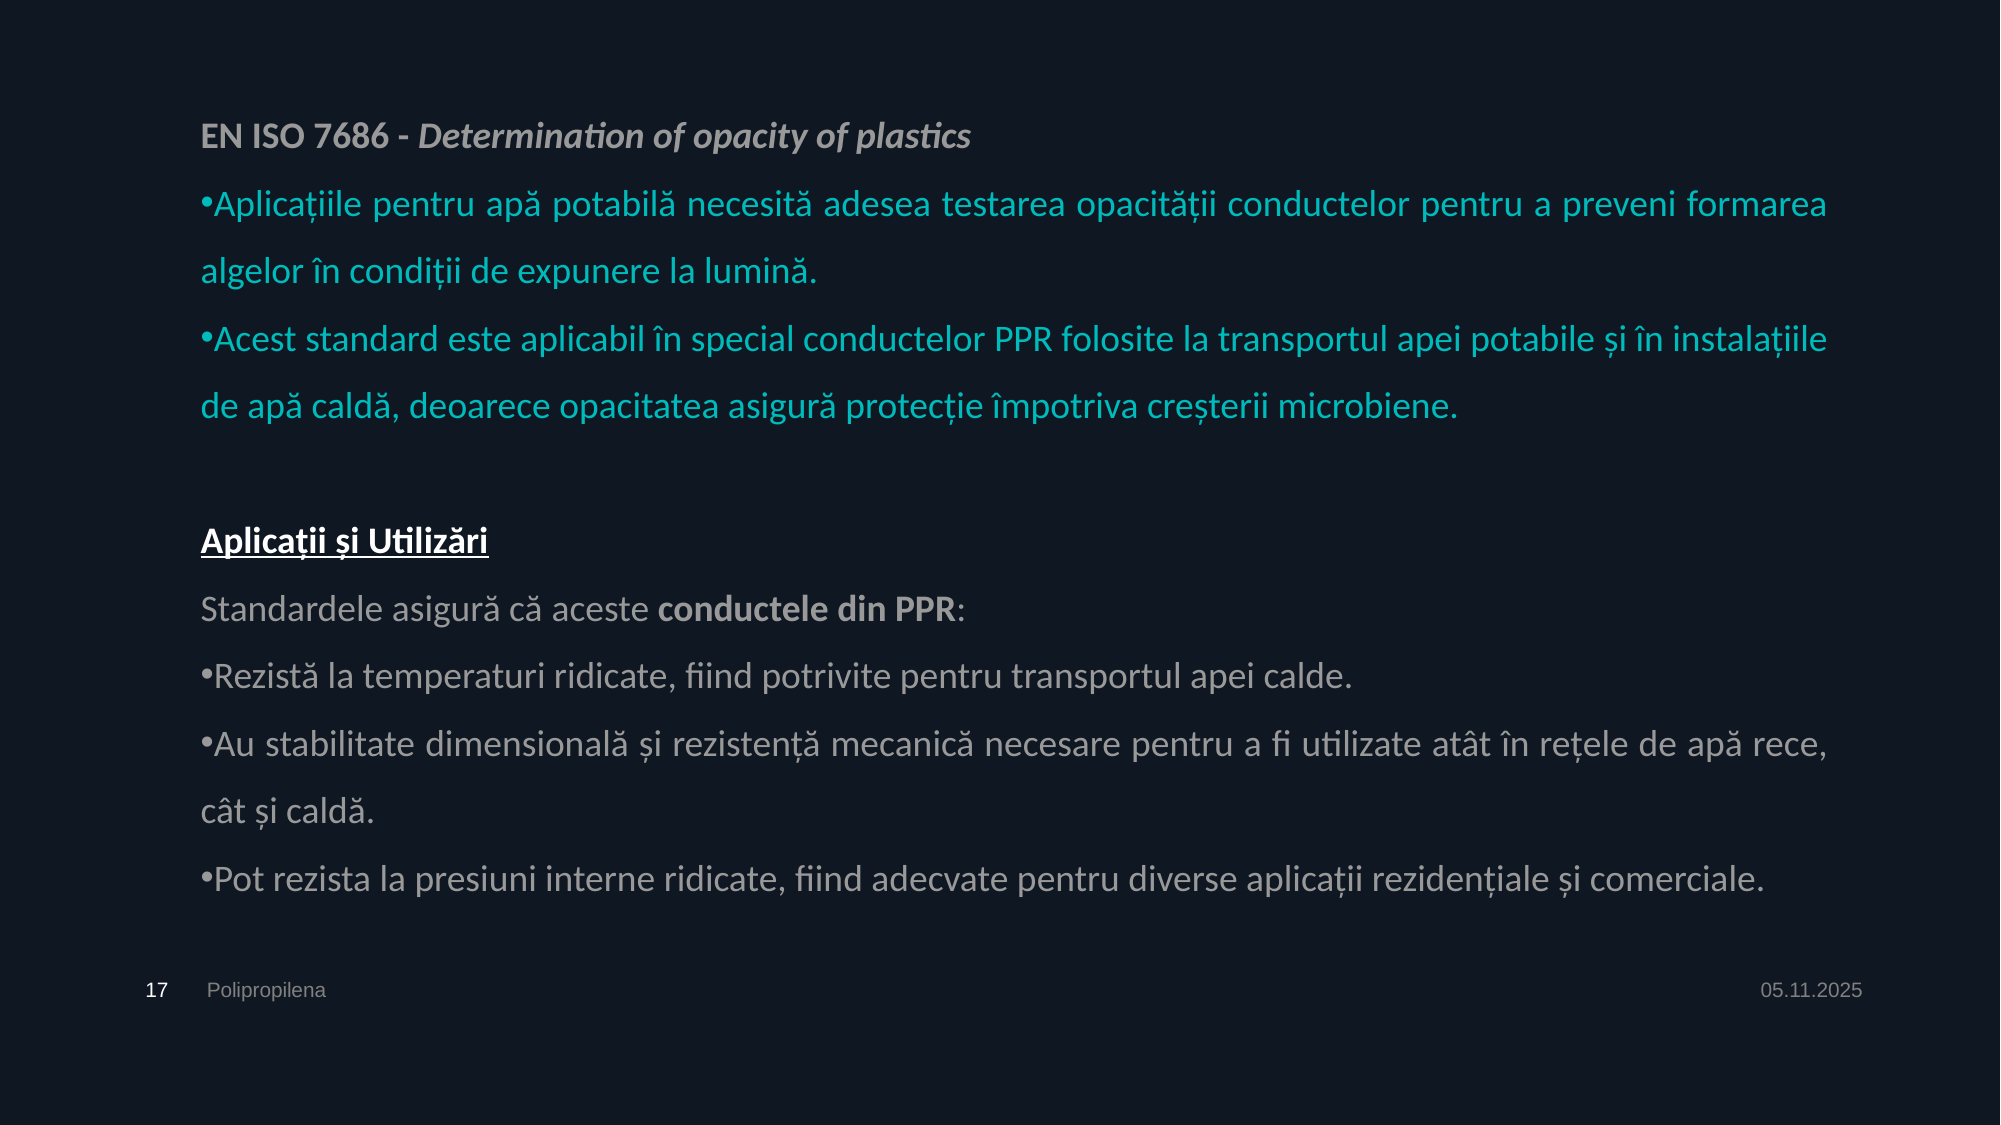

EN ISO 7686 - Determination of opacity of plastics
Aplicațiile pentru apă potabilă necesită adesea testarea opacității conductelor pentru a preveni formarea algelor în condiții de expunere la lumină.
Acest standard este aplicabil în special conductelor PPR folosite la transportul apei potabile și în instalațiile de apă caldă, deoarece opacitatea asigură protecție împotriva creșterii microbiene.

Aplicații și Utilizări
Standardele asigură că aceste conductele din PPR:
Rezistă la temperaturi ridicate, fiind potrivite pentru transportul apei calde.
Au stabilitate dimensională și rezistență mecanică necesare pentru a fi utilizate atât în rețele de apă rece, cât și caldă.
Pot rezista la presiuni interne ridicate, fiind adecvate pentru diverse aplicații rezidențiale și comerciale.
Polipropilena
05.11.2025
17